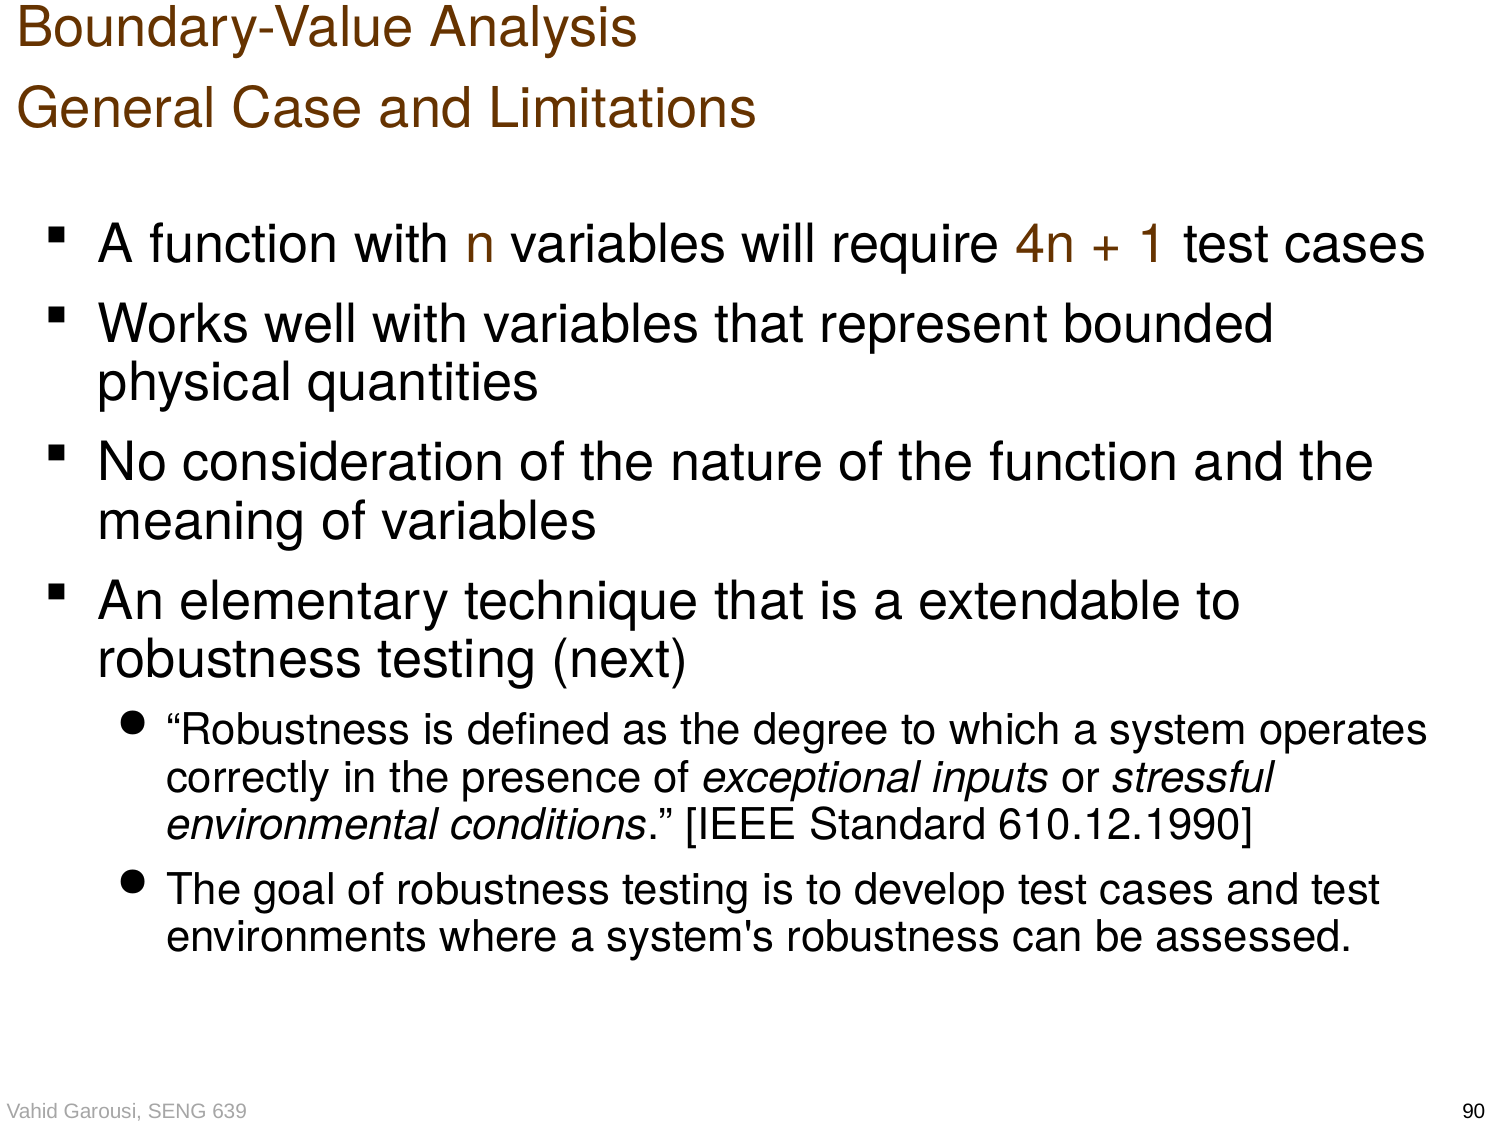

# Boundary-Value Analysis General Case and Limitations
A function with n variables will require 4n + 1 test cases
Works well with variables that represent bounded physical quantities
No consideration of the nature of the function and the meaning of variables
An elementary technique that is a extendable to robustness testing (next)
“Robustness is defined as the degree to which a system operates correctly in the presence of exceptional inputs or stressful environmental conditions.” [IEEE Standard 610.12.1990]
The goal of robustness testing is to develop test cases and test environments where a system's robustness can be assessed.